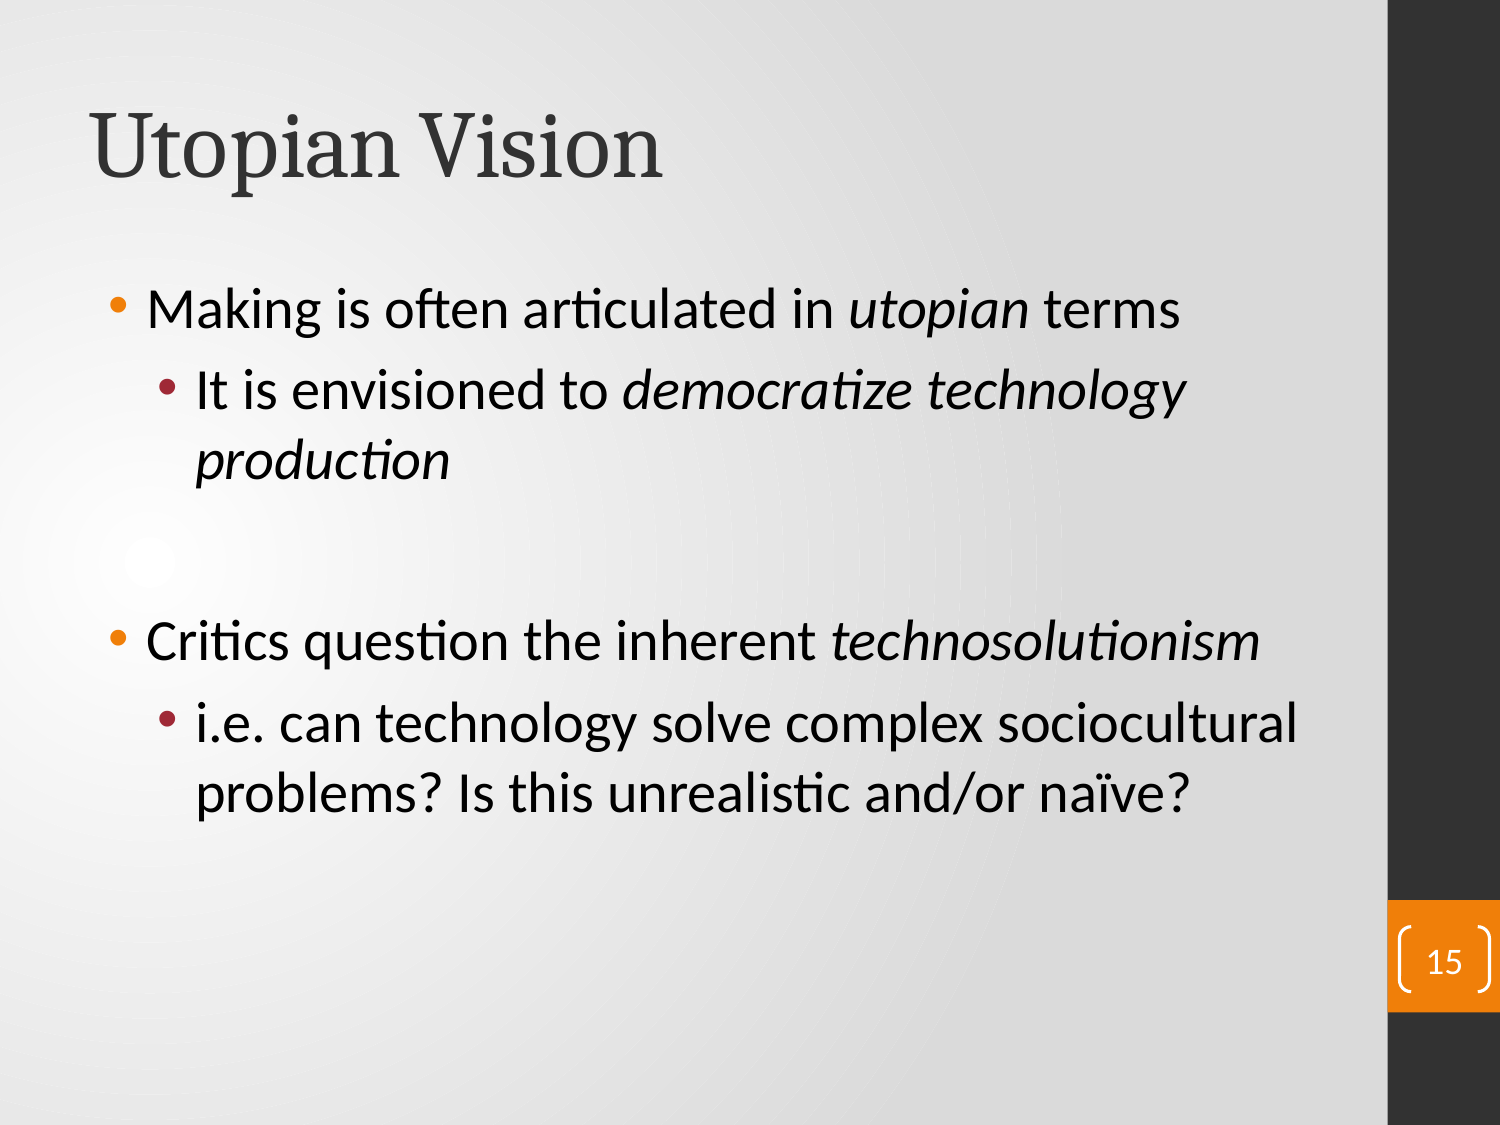

# Utopian Vision
Making is often articulated in utopian terms
It is envisioned to democratize technology production

Critics question the inherent technosolutionism
i.e. can technology solve complex sociocultural problems? Is this unrealistic and/or naïve?
15